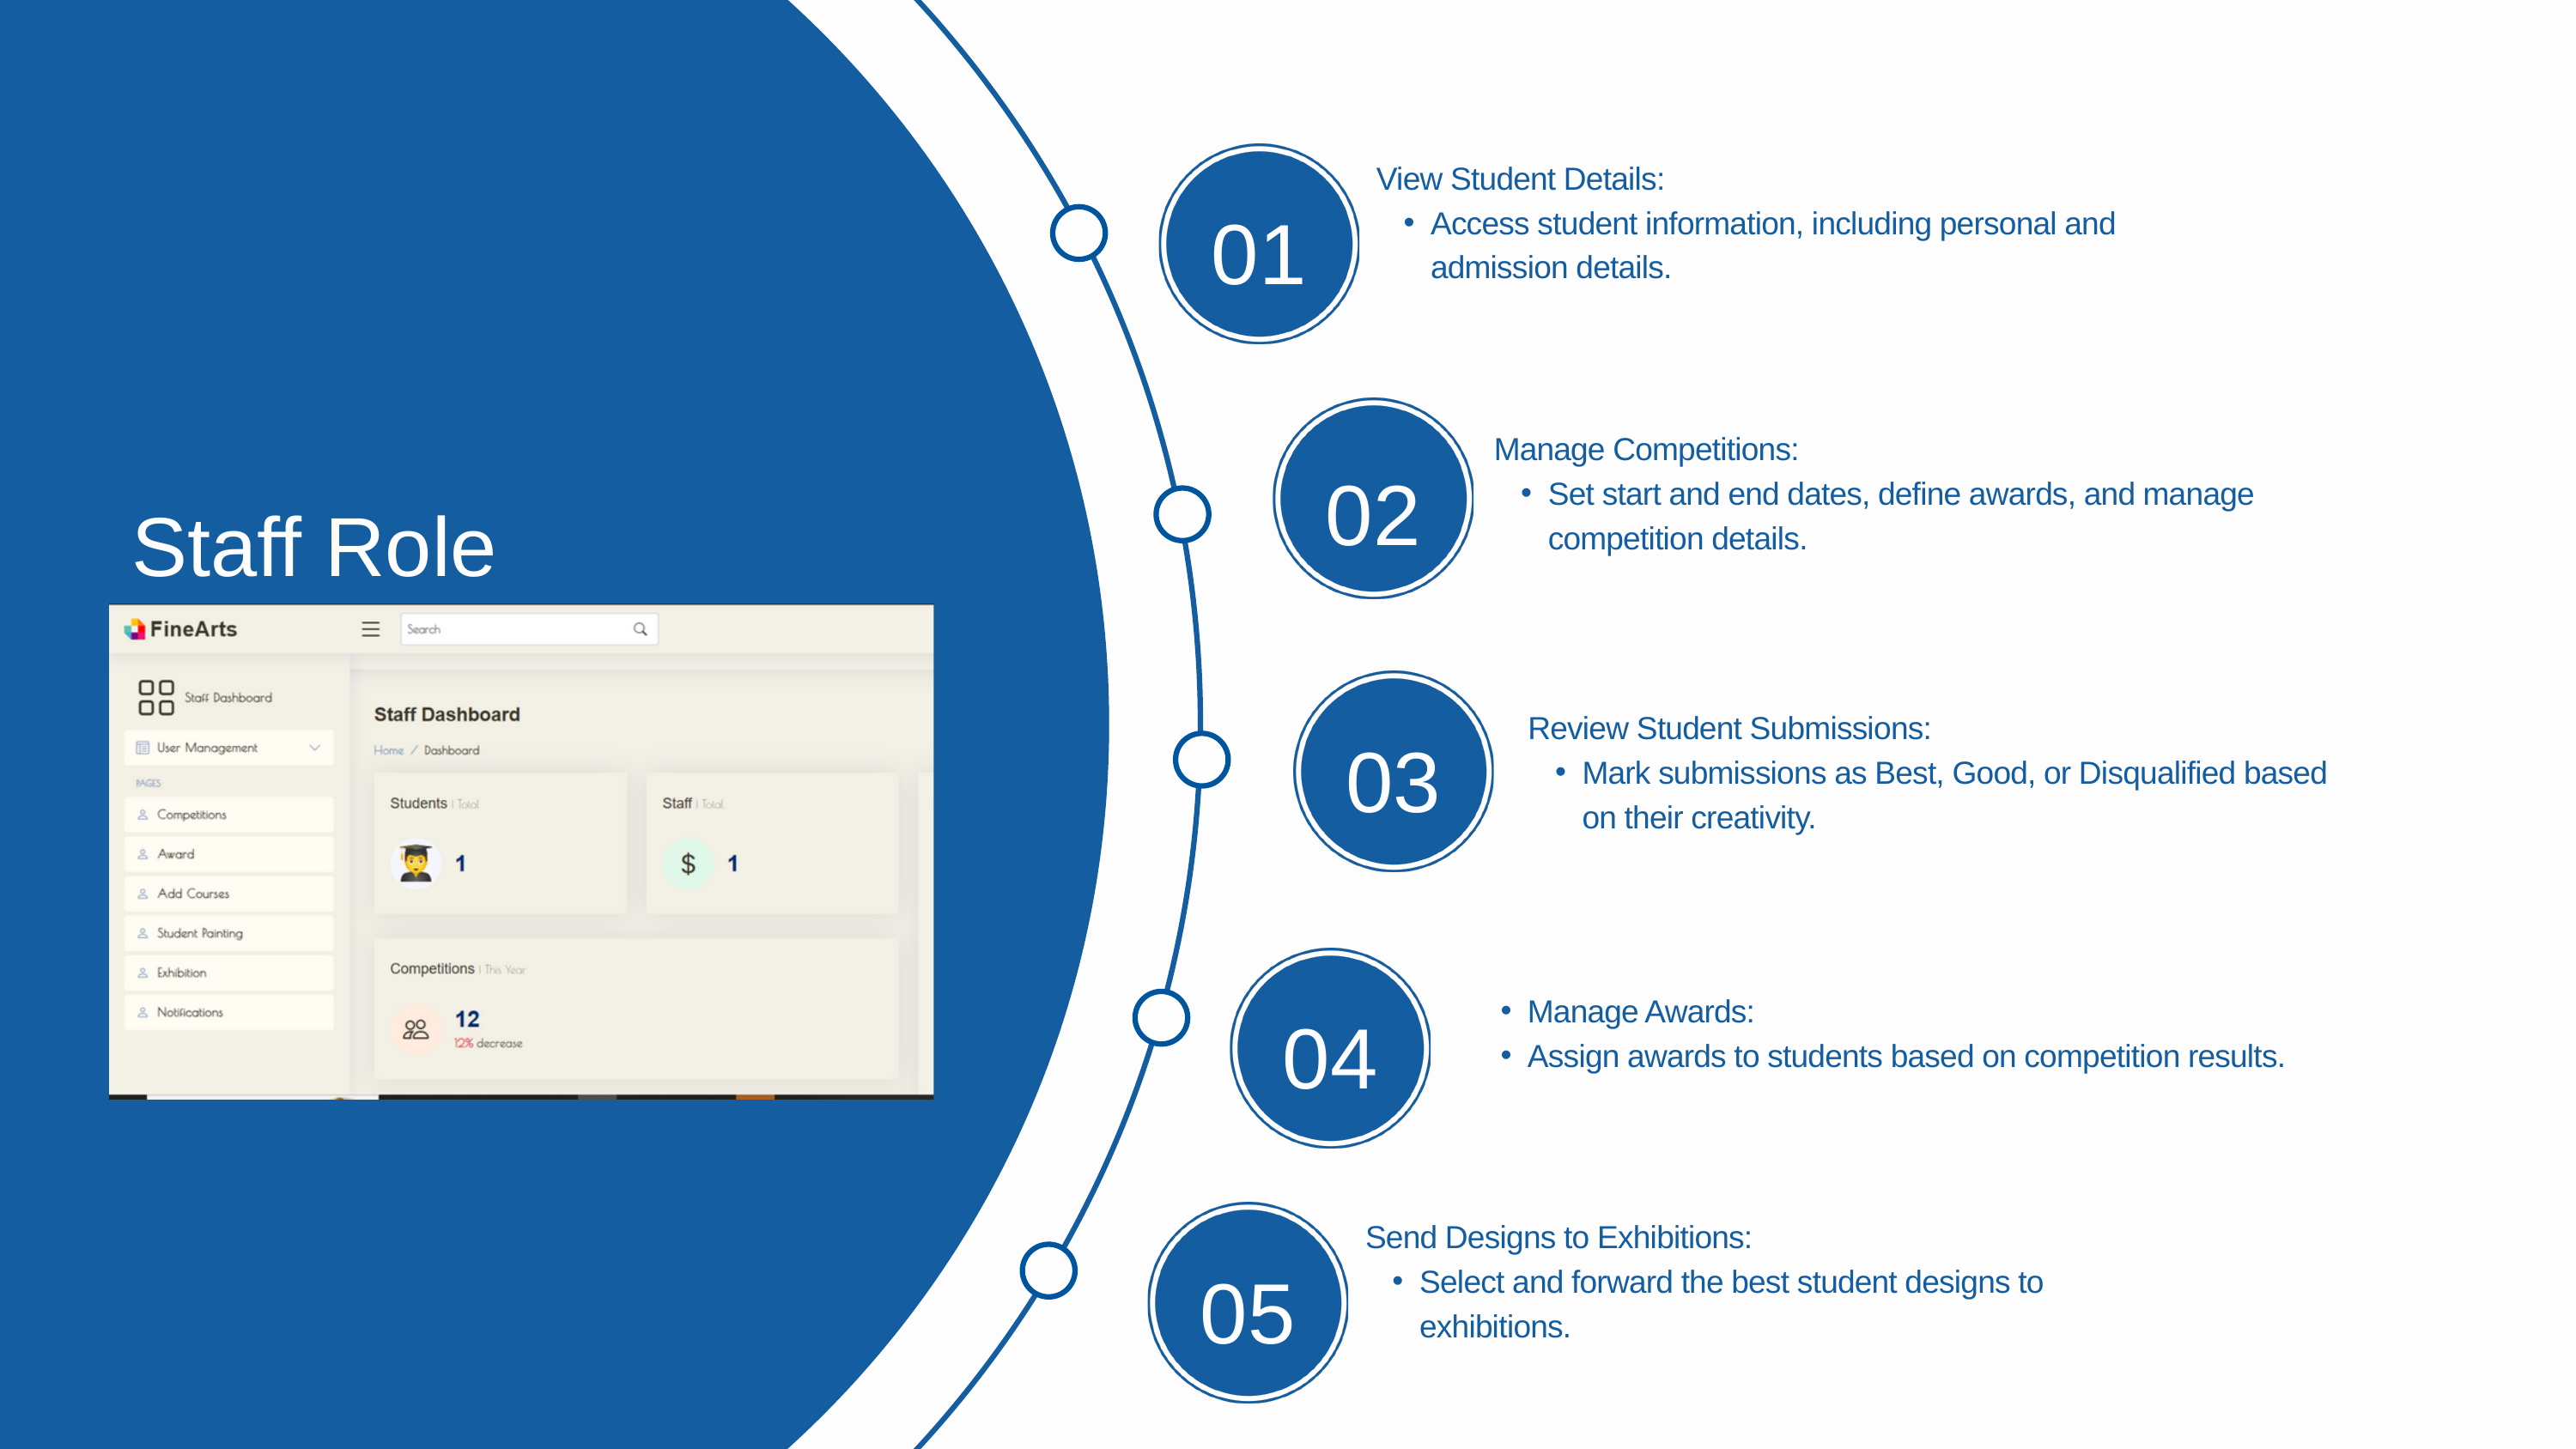

View Student Details:
Access student information, including personal and admission details.

01

Manage Competitions:
Set start and end dates, define awards, and manage competition details.

02
Staff Role

Review Student Submissions:
Mark submissions as Best, Good, or Disqualified based on their creativity.

03

Manage Awards:
Assign awards to students based on competition results.

04

Send Designs to Exhibitions:
Select and forward the best student designs to exhibitions.

05